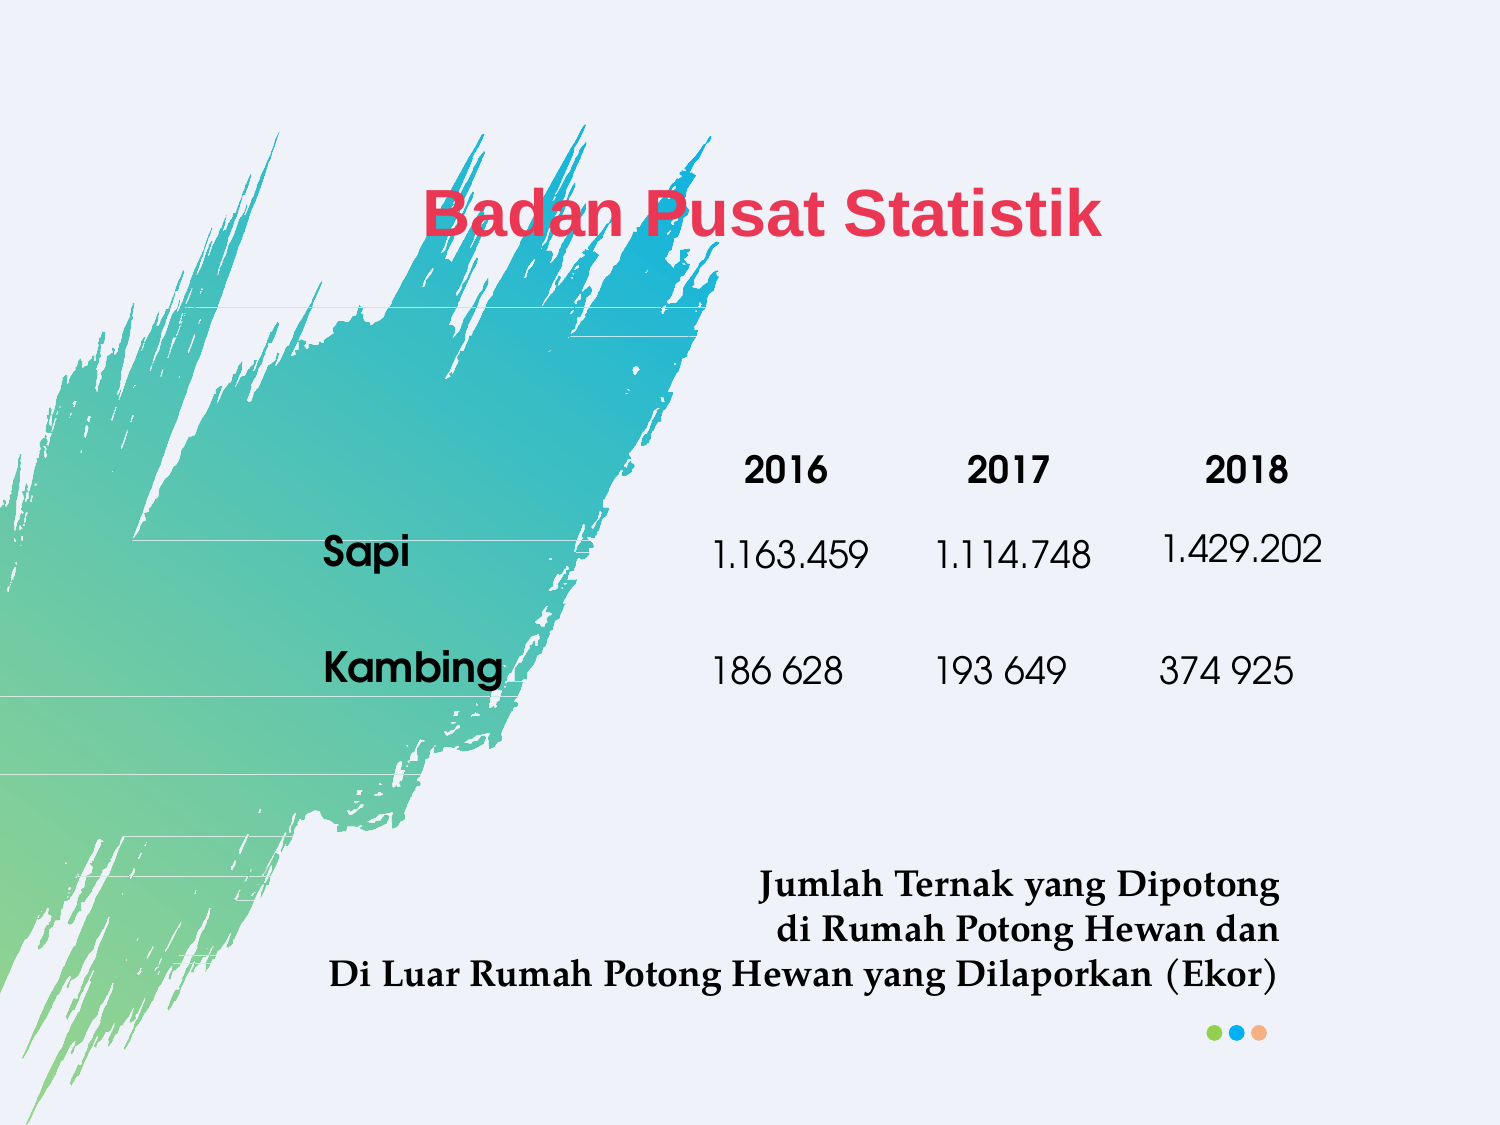

Badan Pusat Statistik
2016
2018
2017
Sapi
1.429.202
1.163.459
1.114.748
Kambing
186 628
193 649
374 925
Jumlah Ternak yang Dipotong
di Rumah Potong Hewan dan
Di Luar Rumah Potong Hewan yang Dilaporkan (Ekor)